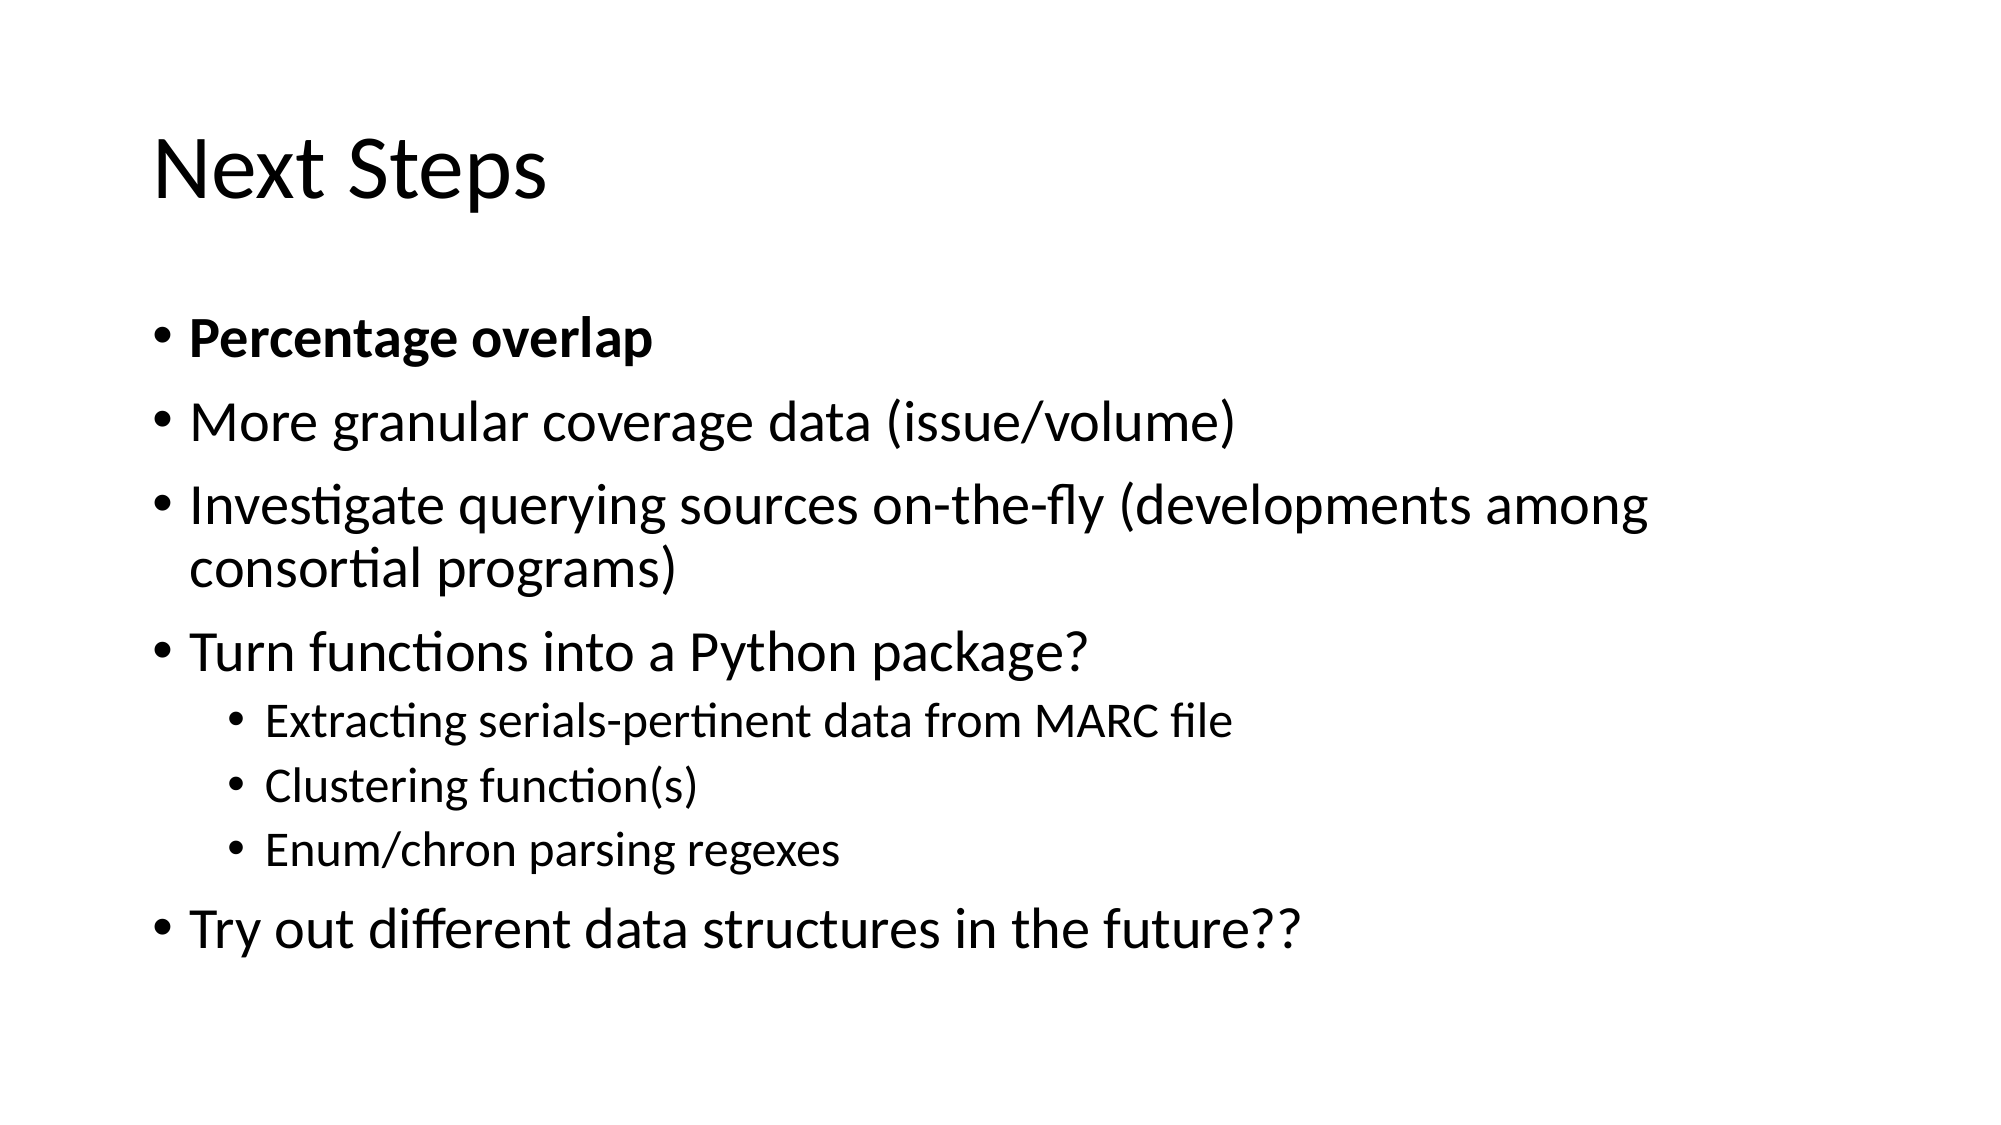

# Next Steps
Percentage overlap
More granular coverage data (issue/volume)
Investigate querying sources on-the-fly (developments among consortial programs)
Turn functions into a Python package?
Extracting serials-pertinent data from MARC file
Clustering function(s)
Enum/chron parsing regexes
Try out different data structures in the future??